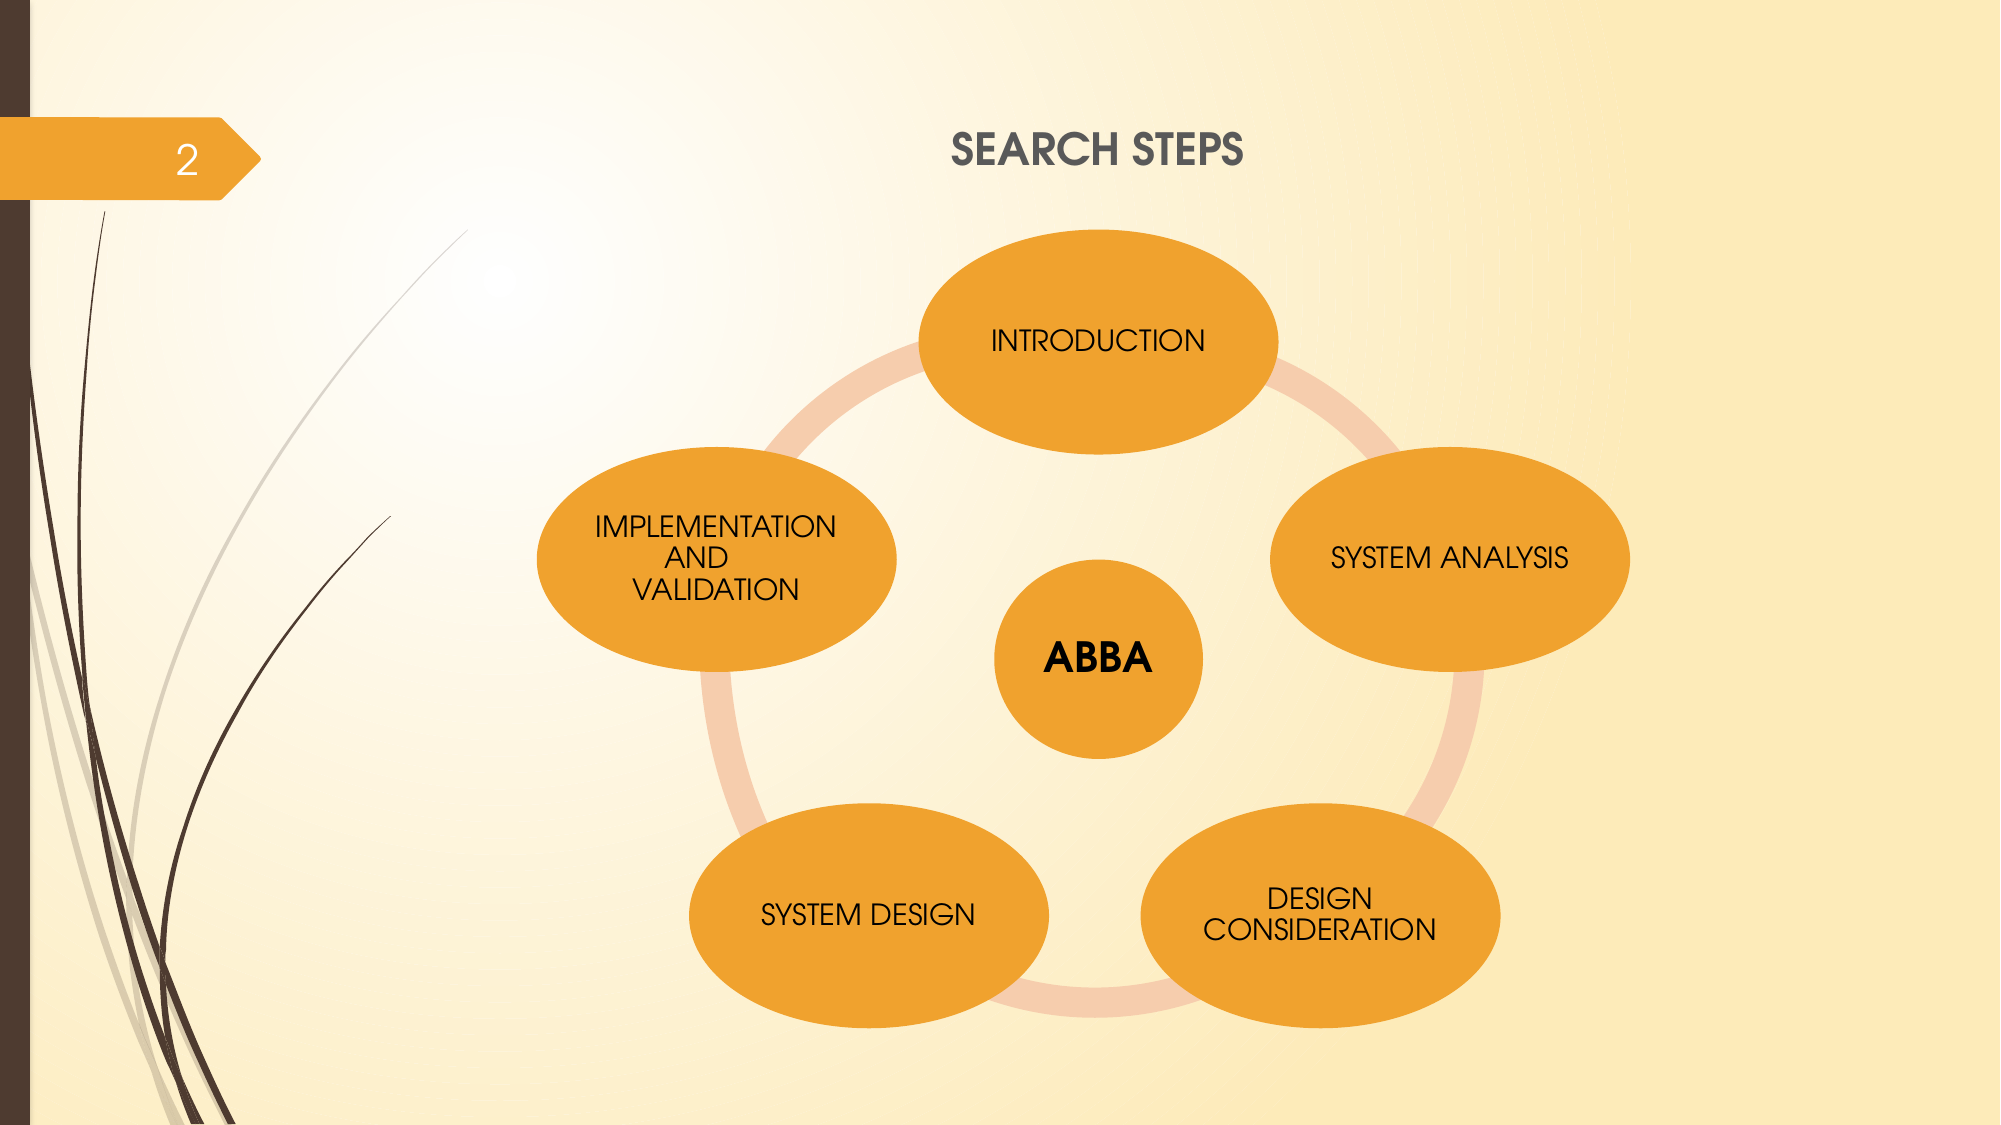

Search steps
2
ABBA
INTRODUCTION
SYSTEM ANALYSIS
DESIGN CONSIDERATION
SYSTEM DESIGN
IMPLEMENTATION AND      VALIDATION